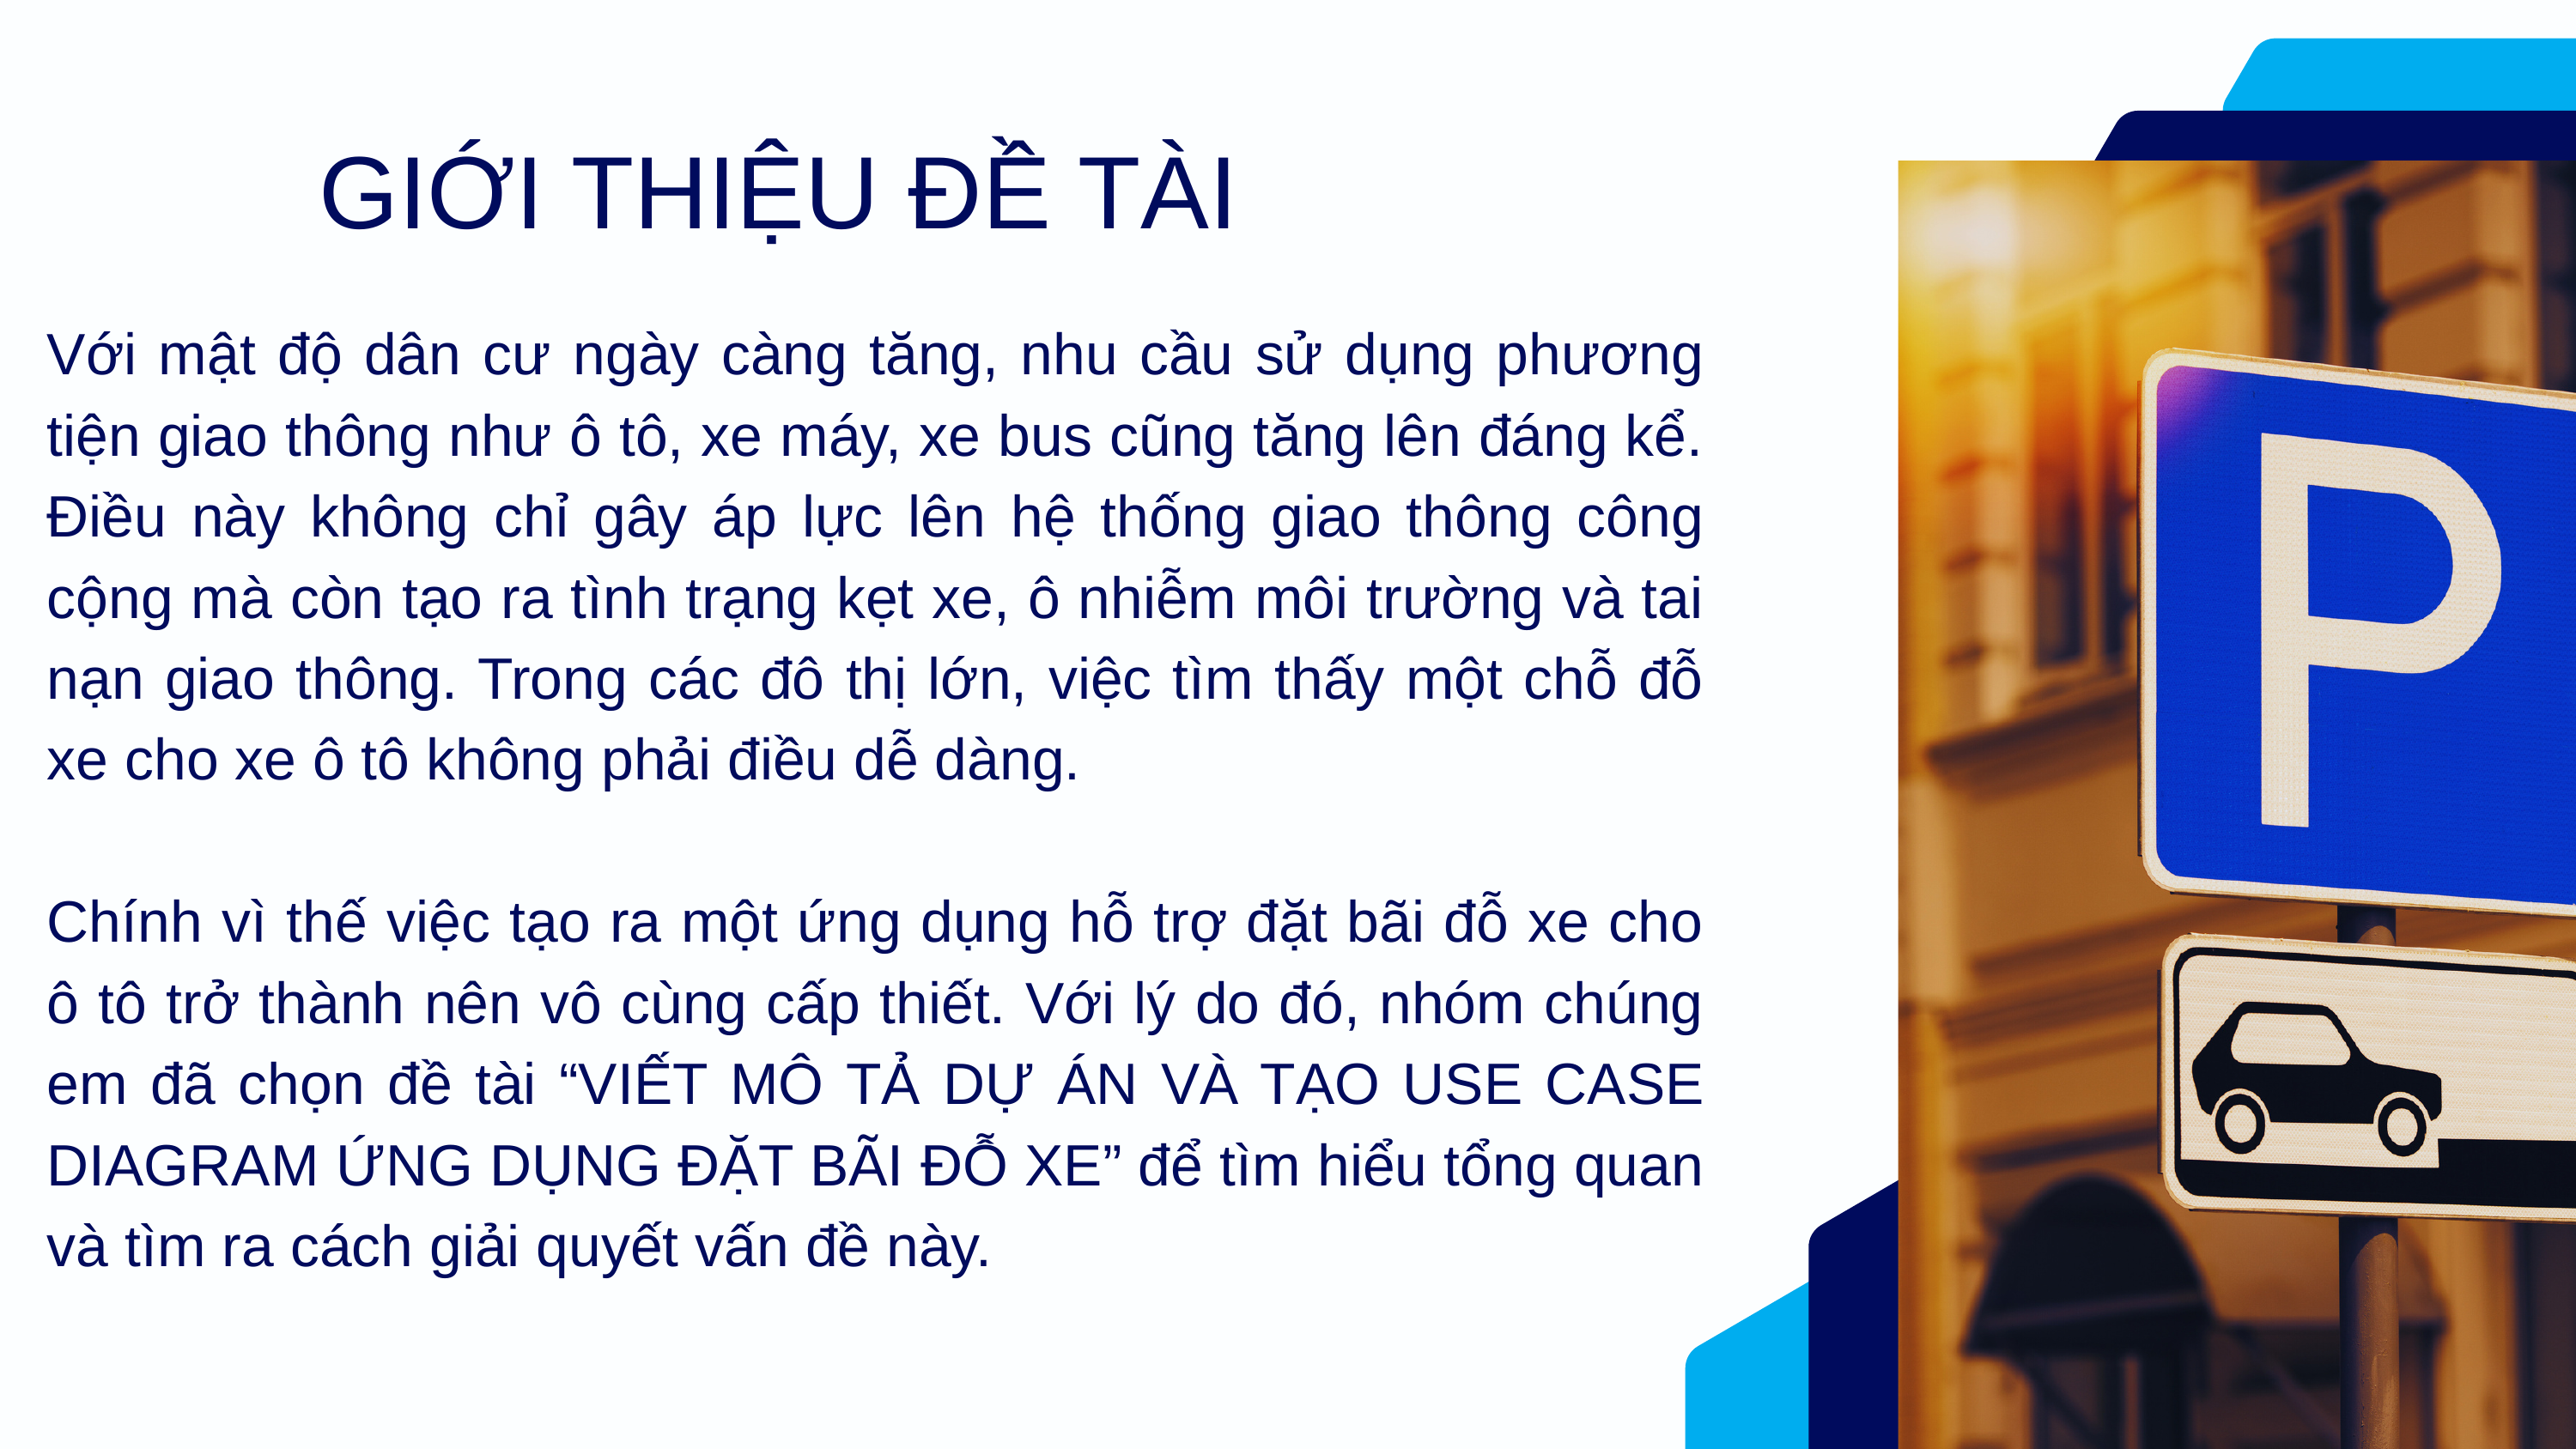

GIỚI THIỆU ĐỀ TÀI

Với mật độ dân cư ngày càng tăng, nhu cầu sử dụng phương tiện giao thông như ô tô, xe máy, xe bus cũng tăng lên đáng kể. Điều này không chỉ gây áp lực lên hệ thống giao thông công cộng mà còn tạo ra tình trạng kẹt xe, ô nhiễm môi trường và tai nạn giao thông. Trong các đô thị lớn, việc tìm thấy một chỗ đỗ xe cho xe ô tô không phải điều dễ dàng.

Chính vì thế việc tạo ra một ứng dụng hỗ trợ đặt bãi đỗ xe cho ô tô trở thành nên vô cùng cấp thiết. Với lý do đó, nhóm chúng em đã chọn đề tài “VIẾT MÔ TẢ DỰ ÁN VÀ TẠO USE CASE DIAGRAM ỨNG DỤNG ĐẶT BÃI ĐỖ XE” để tìm hiểu tổng quan và tìm ra cách giải quyết vấn đề này.